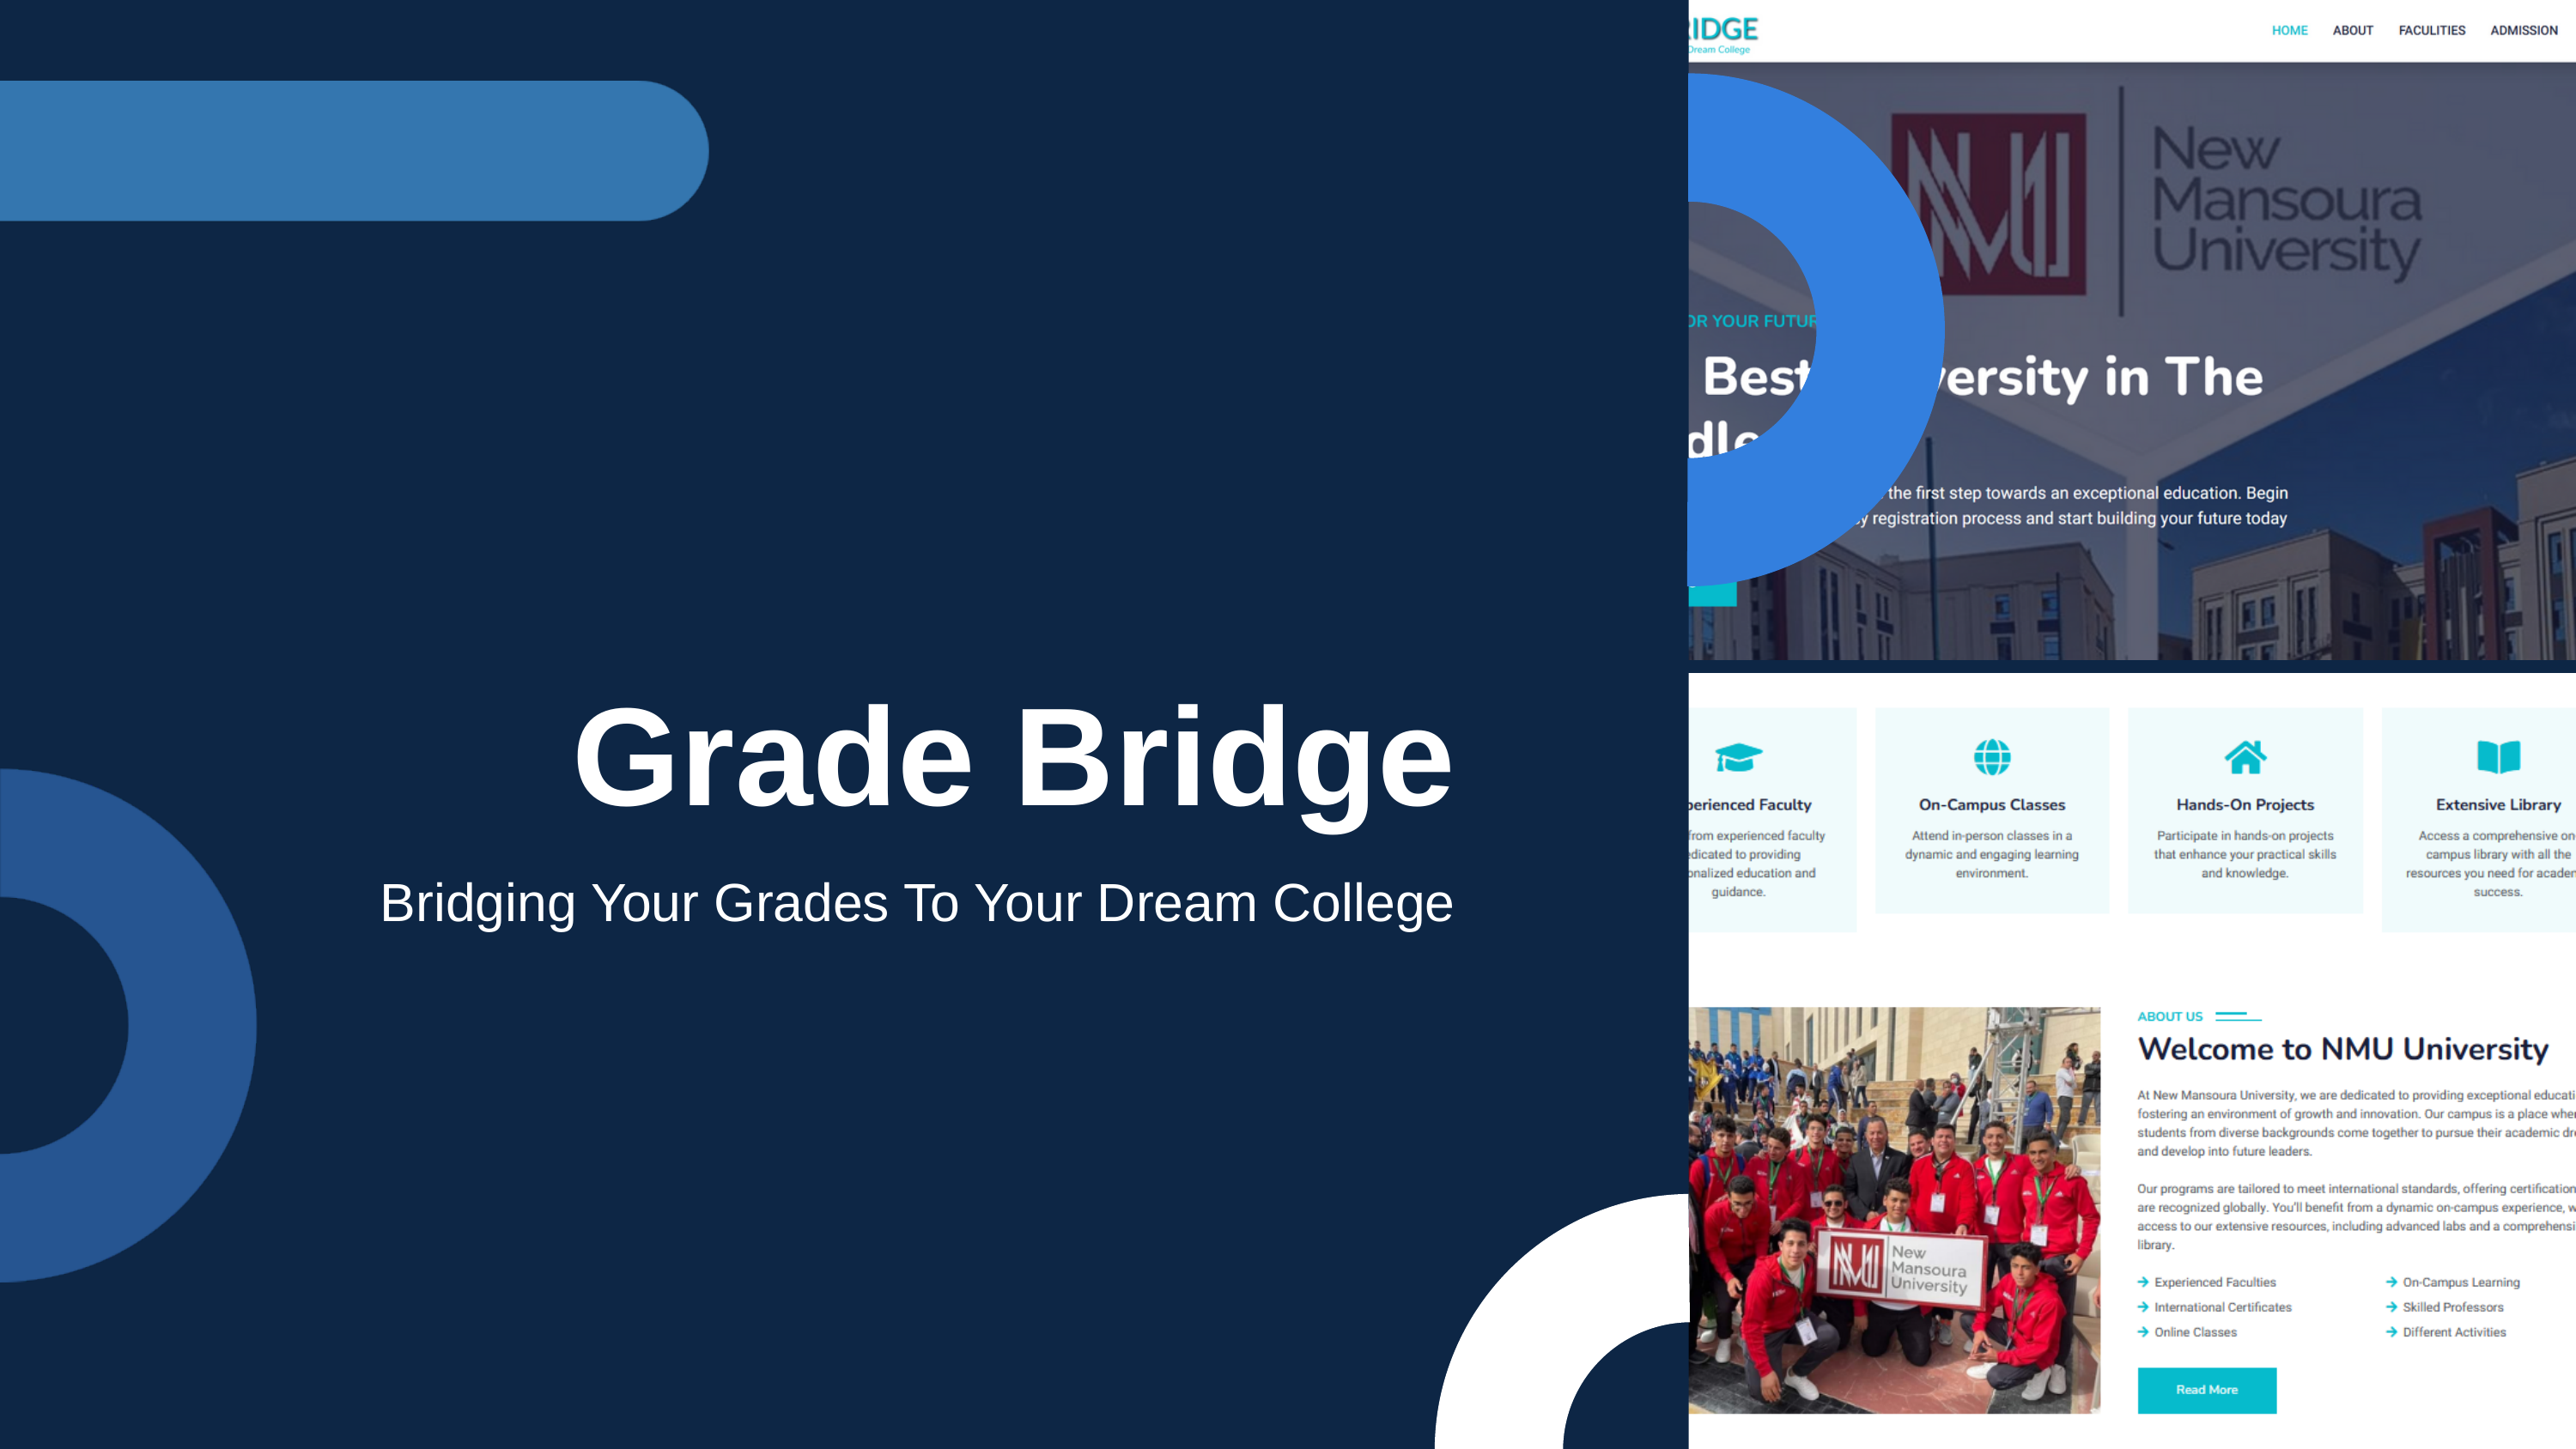

Grade Bridge

Bridging Your Grades To Your Dream College